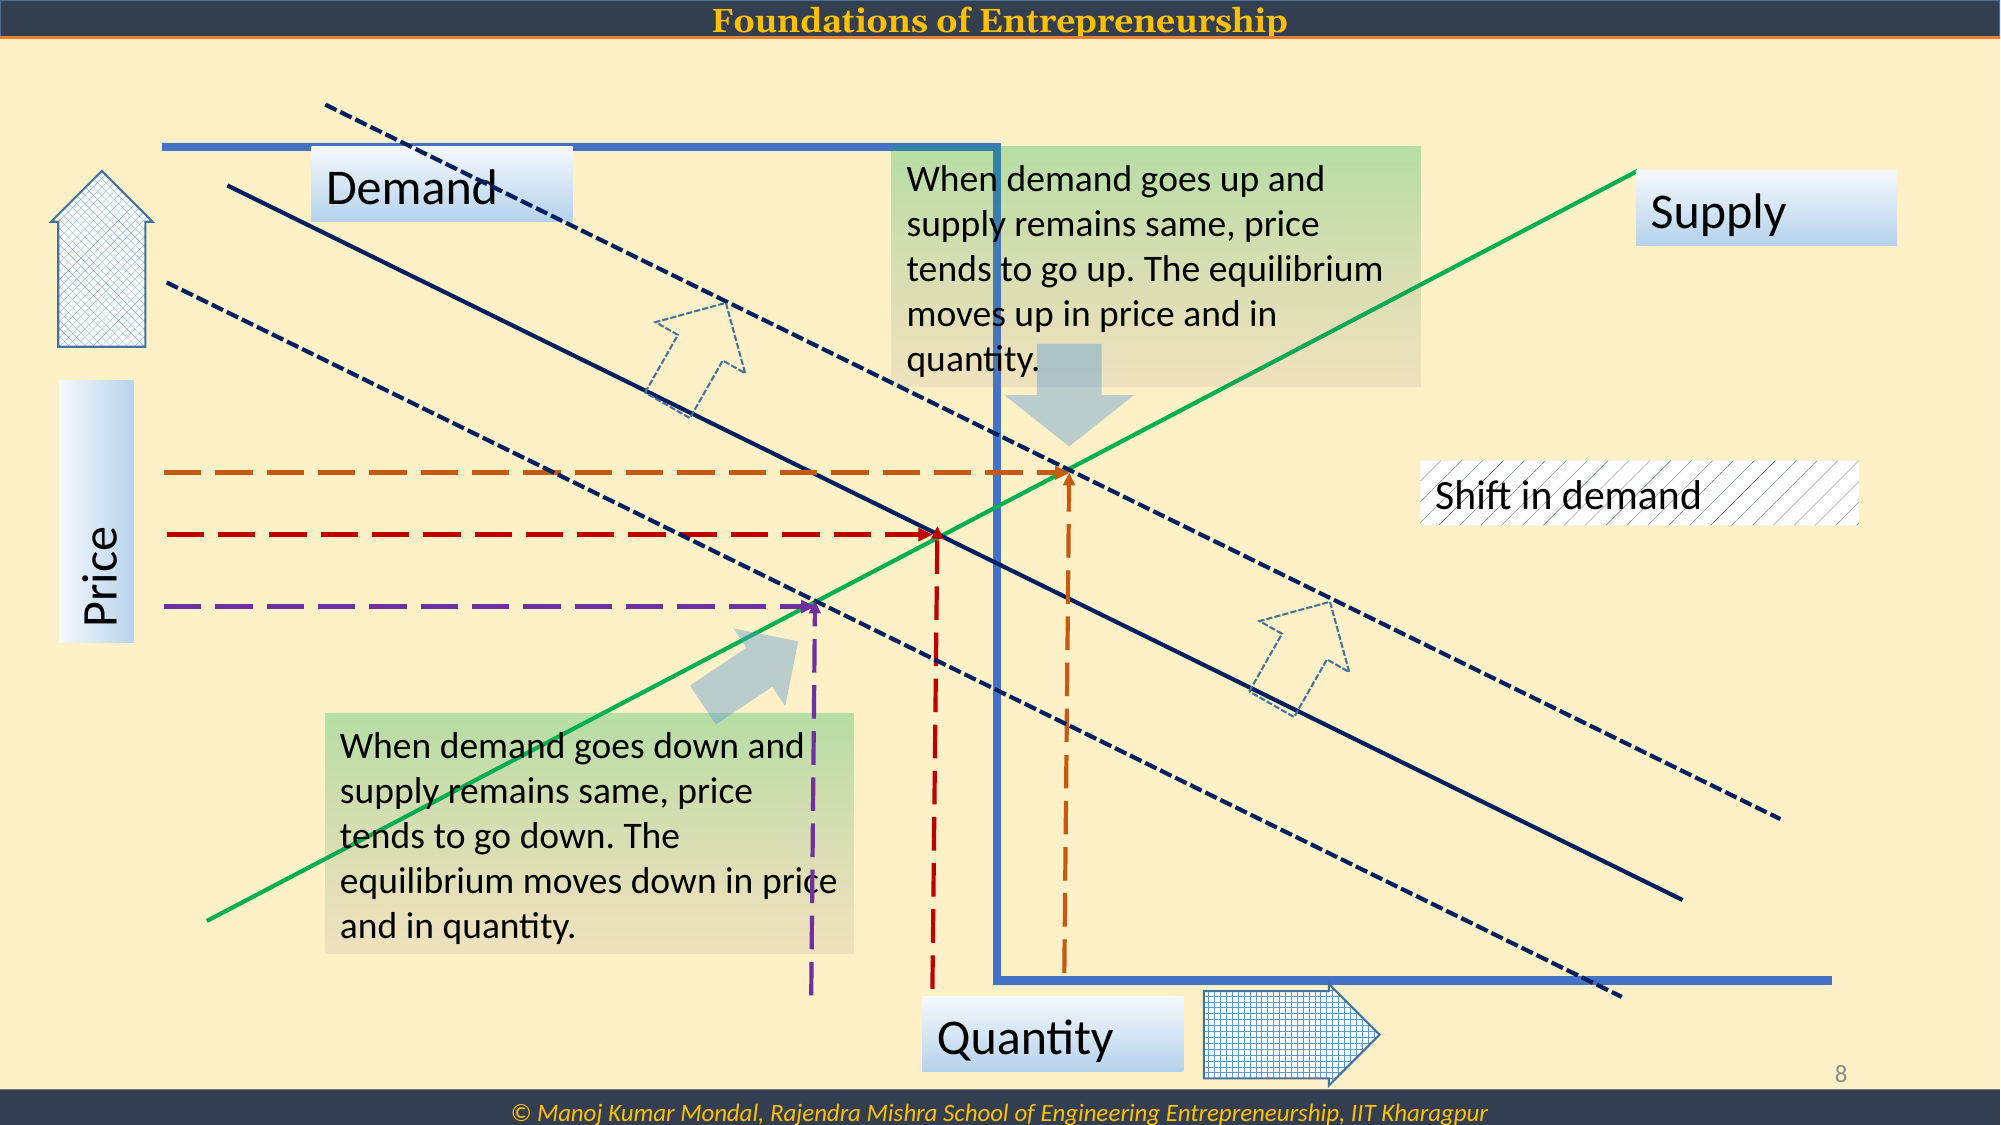

Demand
When demand goes up and supply remains same, price tends to go up. The equilibrium moves up in price and in quantity.

Supply

Shift in demand
Price

When demand goes down and supply remains same, price tends to go down. The equilibrium moves down in price and in quantity.

Quantity
8